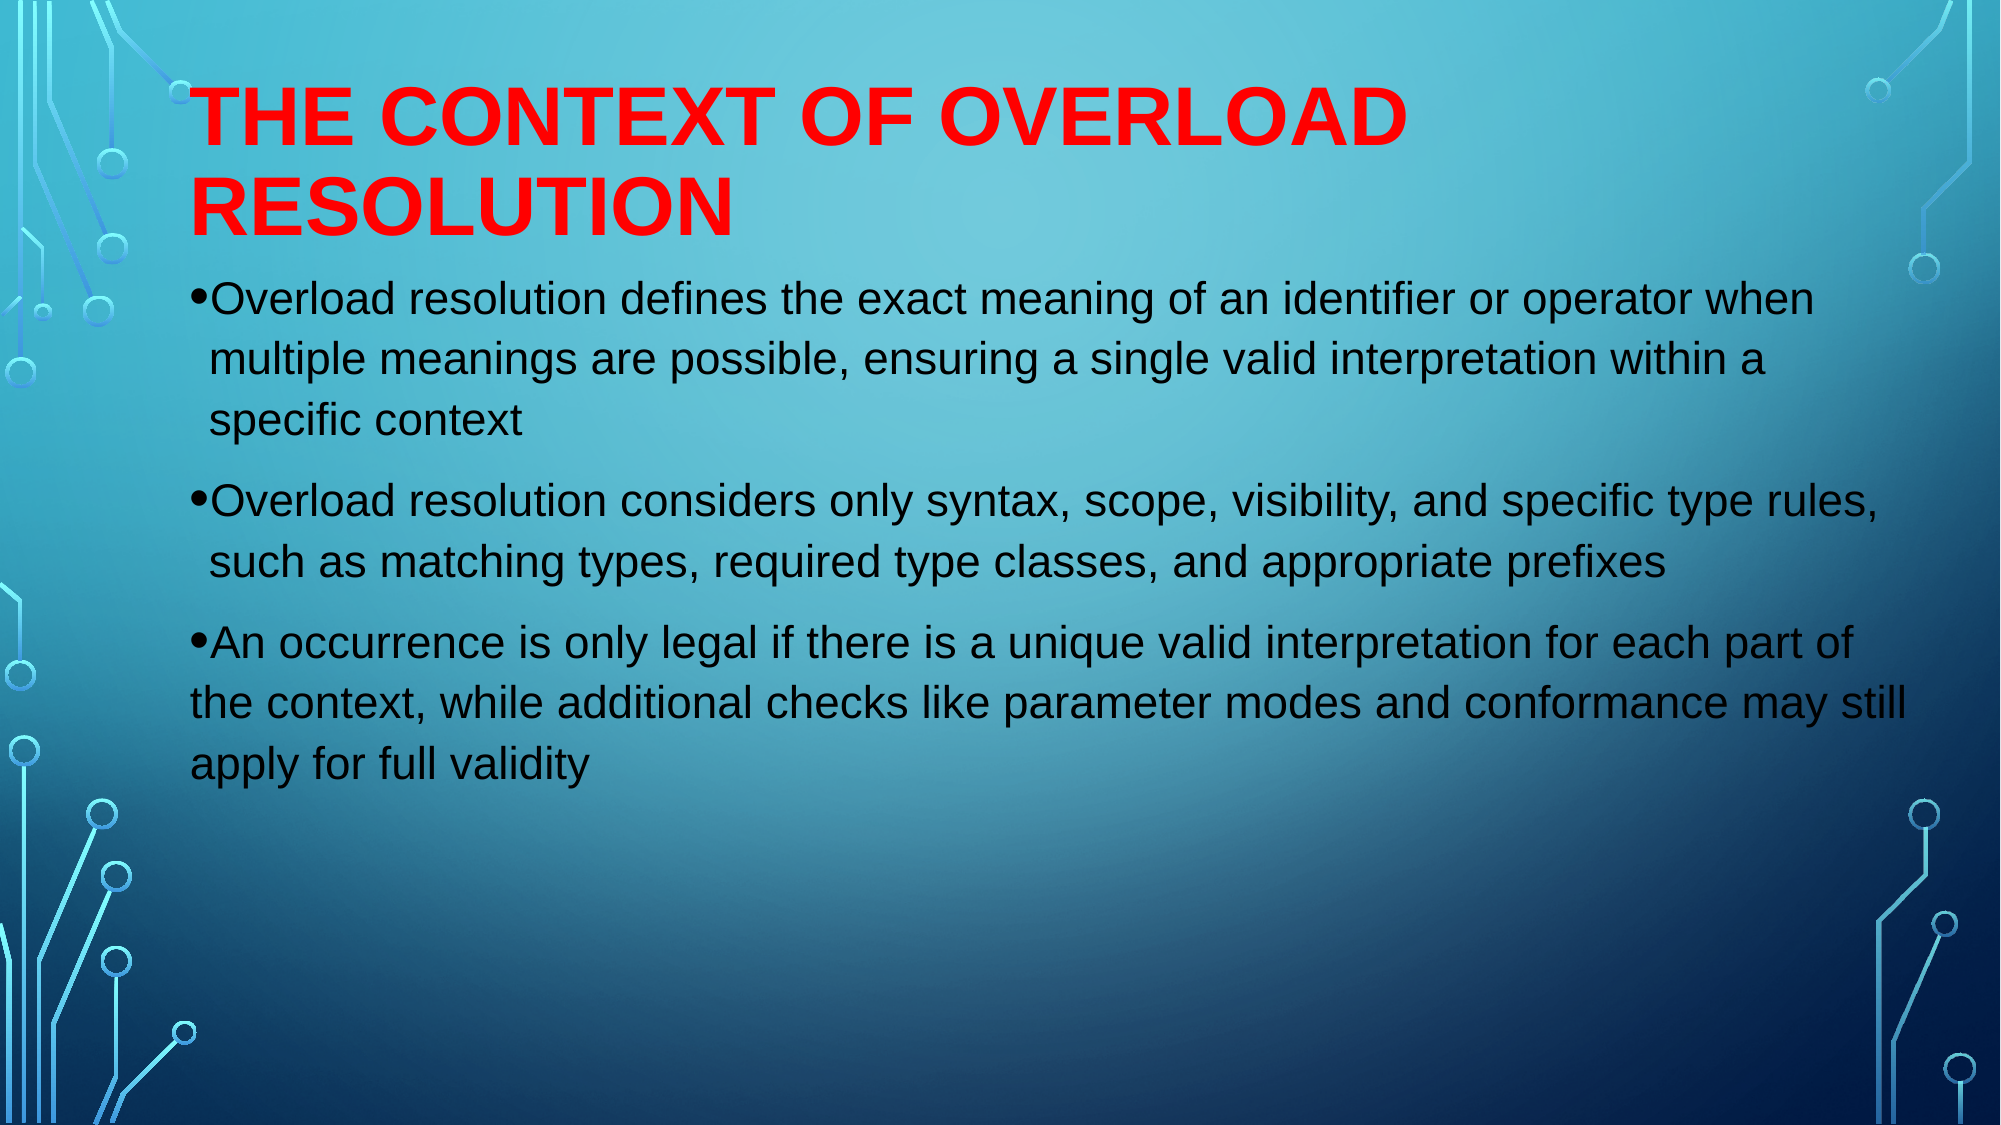

The context of overload resolution

Overload resolution defines the exact meaning of an identifier or operator when multiple meanings are possible, ensuring a single valid interpretation within a specific context
Overload resolution considers only syntax, scope, visibility, and specific type rules, such as matching types, required type classes, and appropriate prefixes
An occurrence is only legal if there is a unique valid interpretation for each part of the context, while additional checks like parameter modes and conformance may still apply for full validity